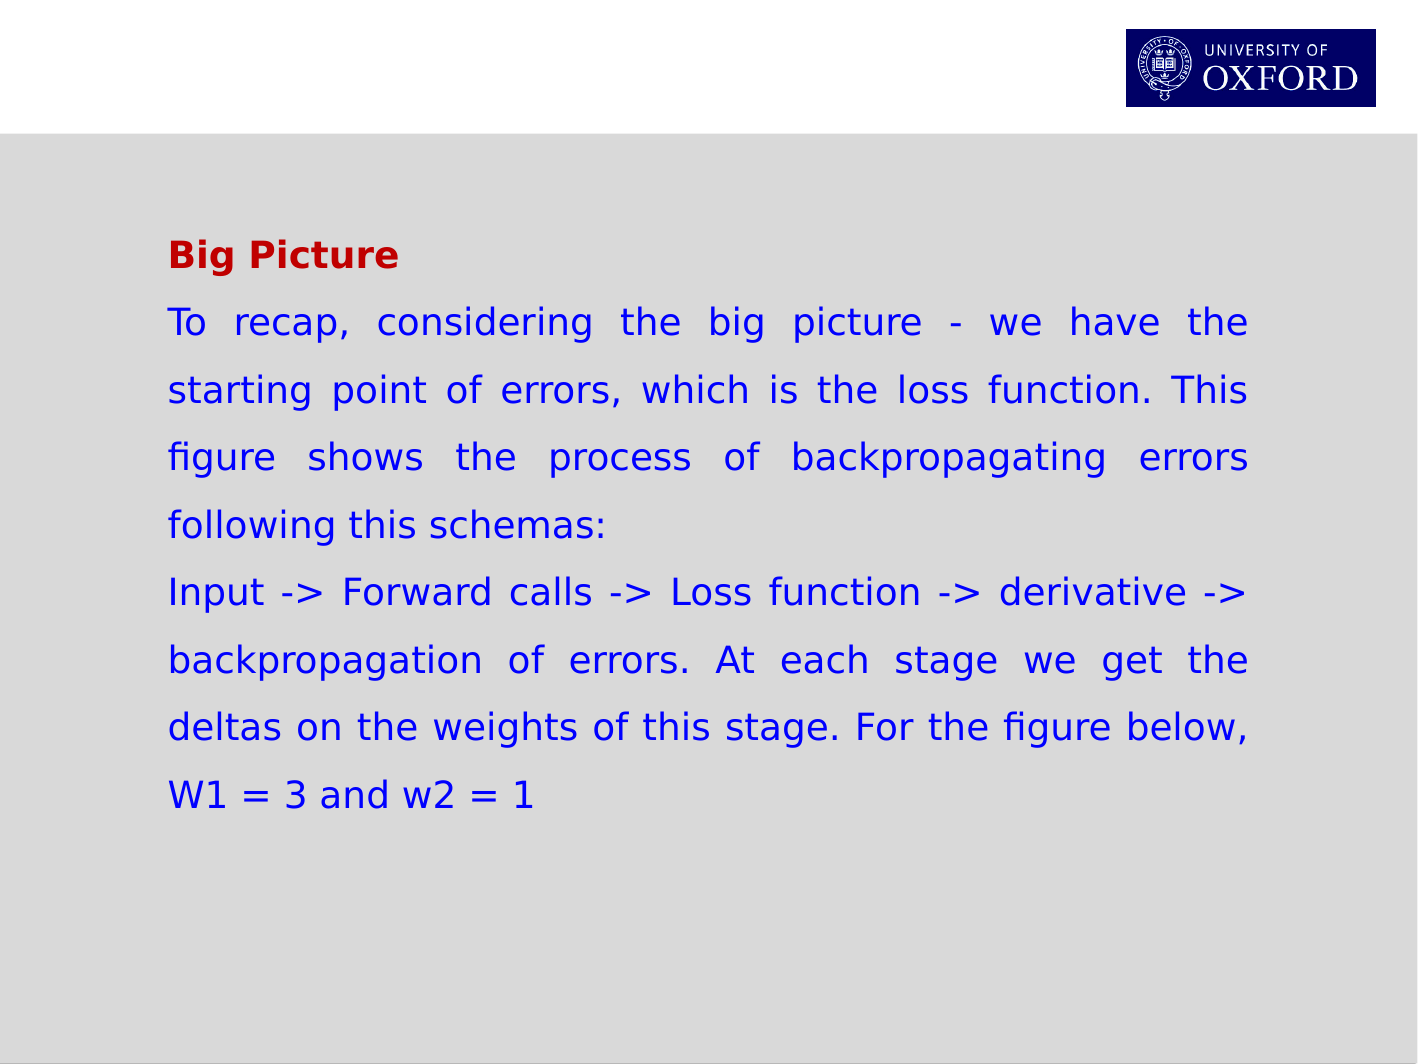

Big Picture
To recap, considering the big picture - we have the starting point of errors, which is the loss function. This figure shows the process of backpropagating errors following this schemas:
Input -> Forward calls -> Loss function -> derivative -> backpropagation of errors. At each stage we get the deltas on the weights of this stage. For the figure below, W1 = 3 and w2 = 1